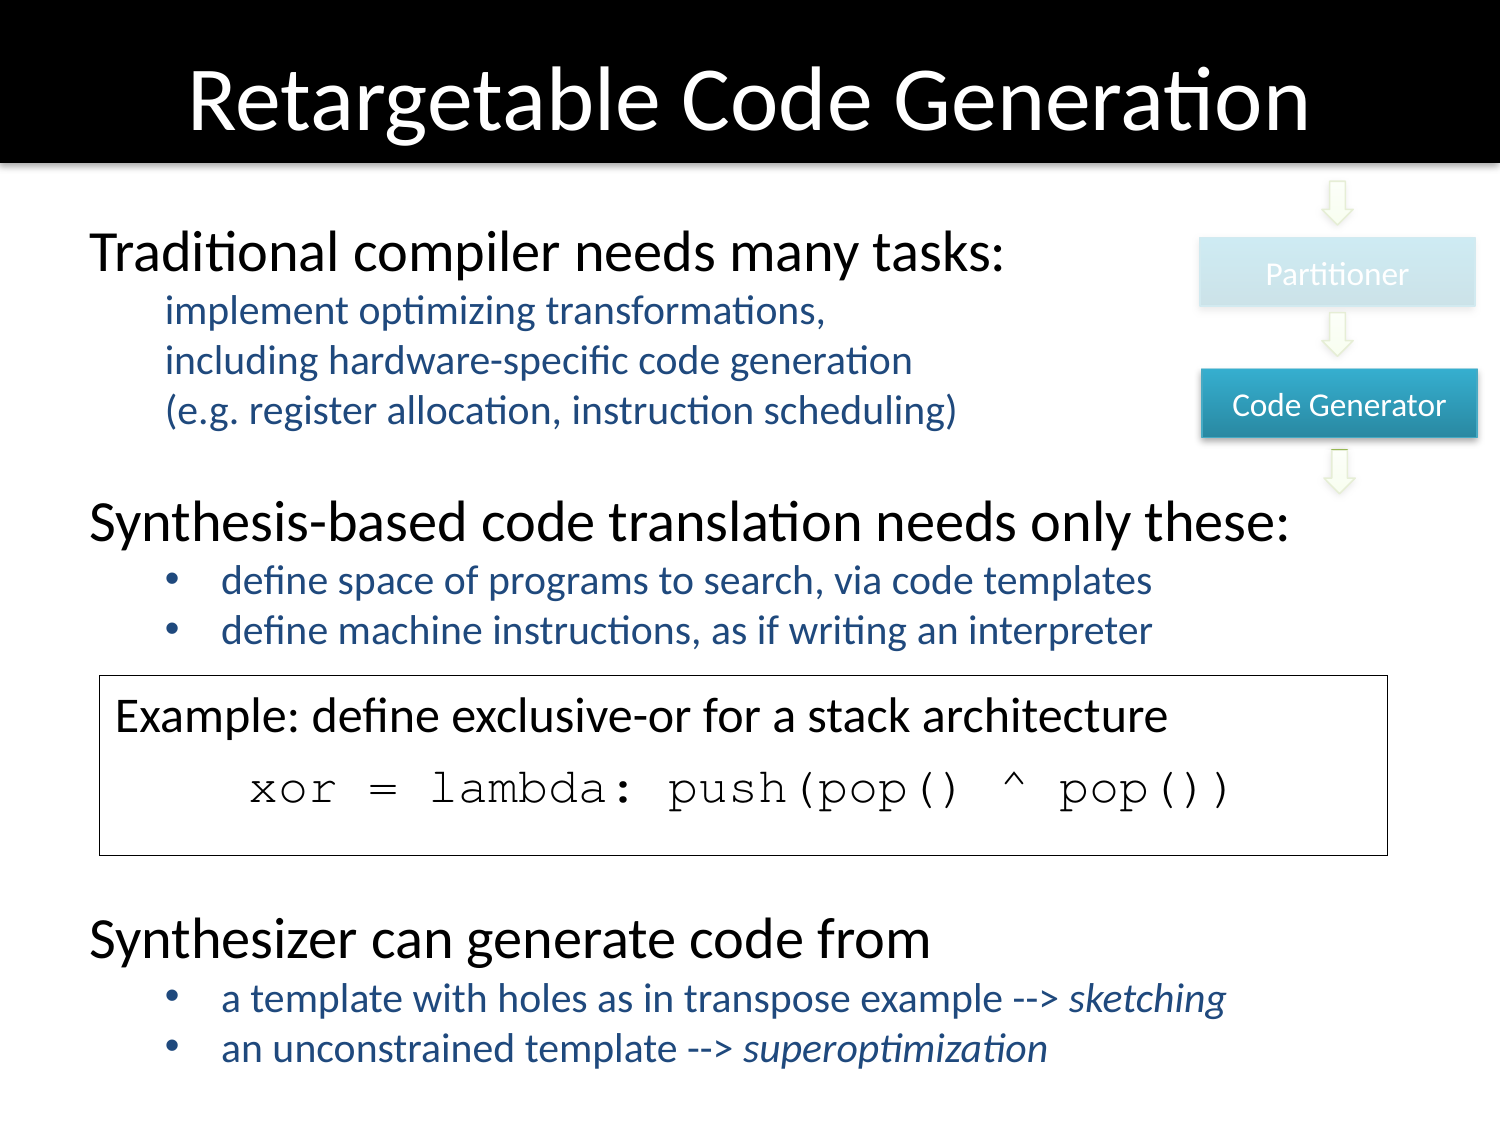

# Retargetable Code Generation

Partitioner

Code Generator

Traditional compiler needs many tasks:
implement optimizing transformations,
including hardware-specific code generation
(e.g. register allocation, instruction scheduling)

Synthesis-based code translation needs only these:
define space of programs to search, via code templates
define machine instructions, as if writing an interpreter
Example: define exclusive-or for a stack architecture
xor = lambda: push(pop() ^ pop())

Synthesizer can generate code from
a template with holes as in transpose example --> sketching
an unconstrained template --> superoptimization